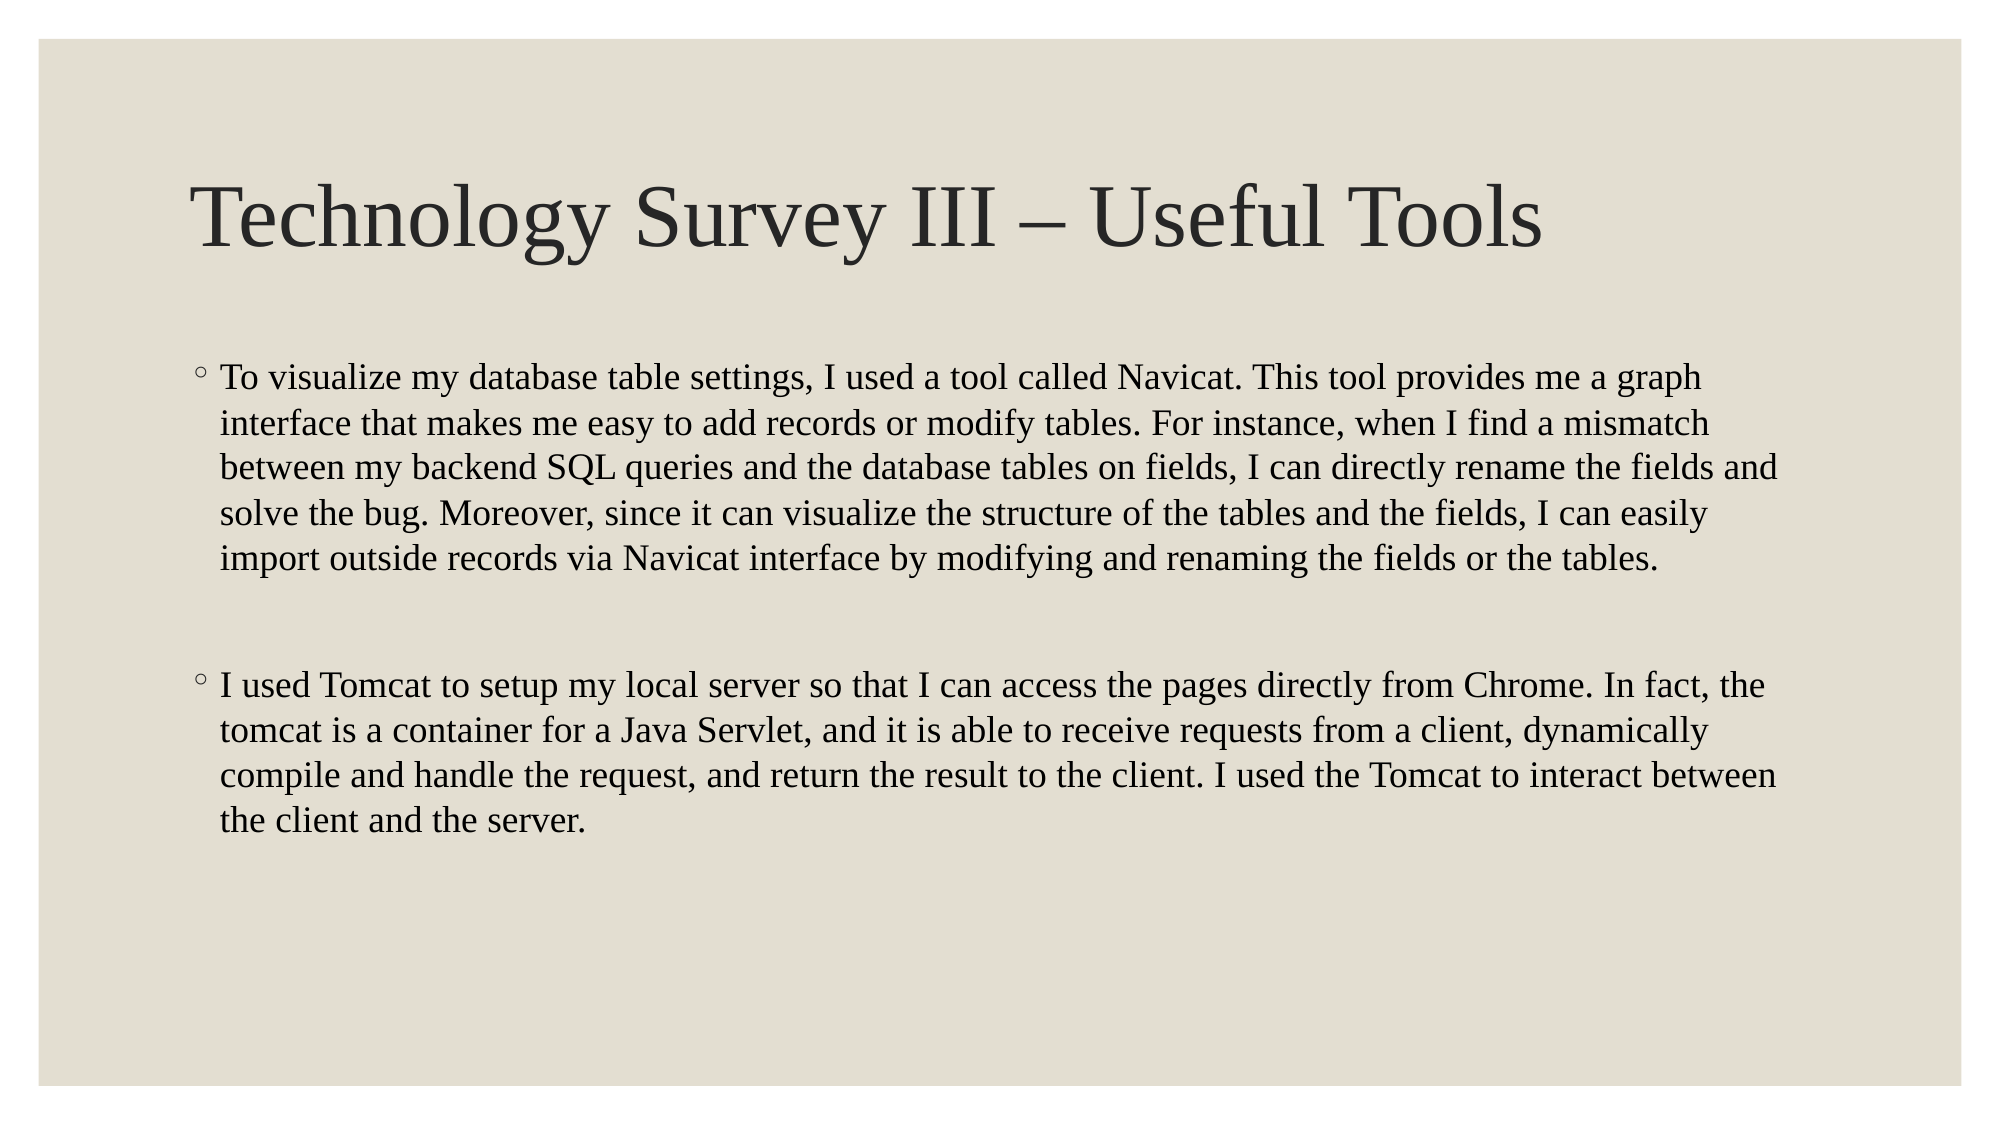

# Technology Survey III – Useful Tools
To visualize my database table settings, I used a tool called Navicat. This tool provides me a graph interface that makes me easy to add records or modify tables. For instance, when I find a mismatch between my backend SQL queries and the database tables on fields, I can directly rename the fields and solve the bug. Moreover, since it can visualize the structure of the tables and the fields, I can easily import outside records via Navicat interface by modifying and renaming the fields or the tables.

I used Tomcat to setup my local server so that I can access the pages directly from Chrome. In fact, the tomcat is a container for a Java Servlet, and it is able to receive requests from a client, dynamically compile and handle the request, and return the result to the client. I used the Tomcat to interact between the client and the server.